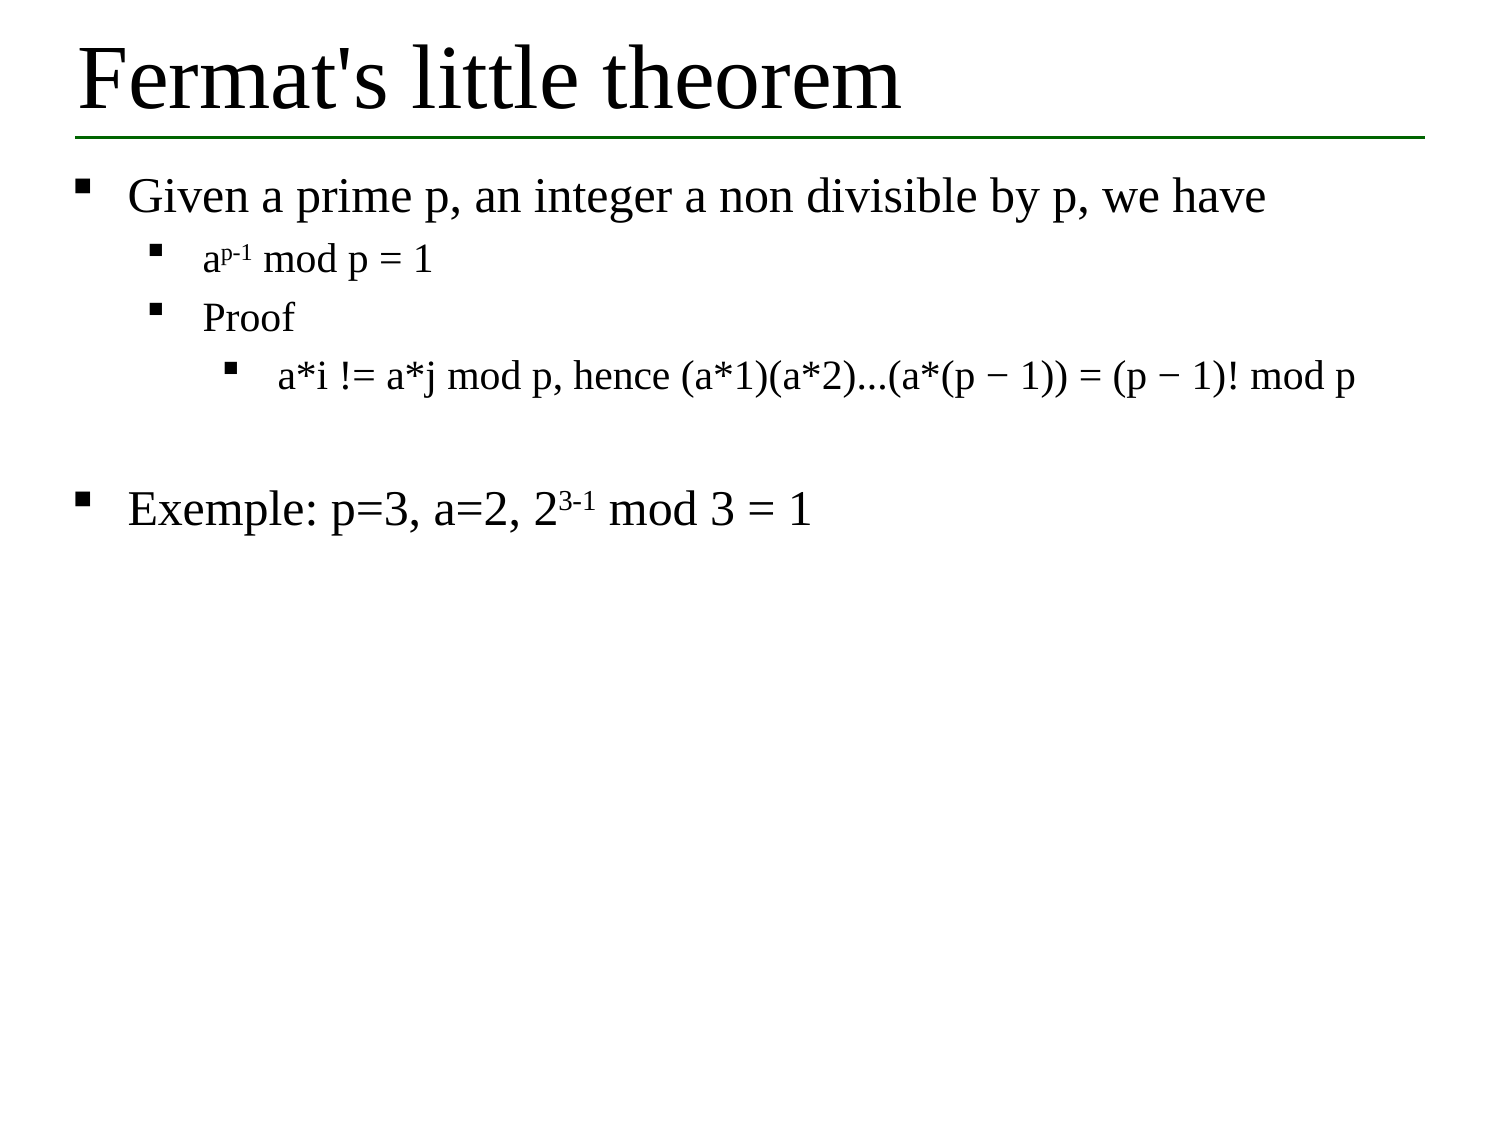

# Fermat's little theorem

Given a prime p, an integer a non divisible by p, we have
ap-1 mod p = 1
Proof
a*i != a*j mod p, hence (a*1)(a*2)...(a*(p − 1)) = (p − 1)! mod p

Exemple: p=3, a=2, 23-1 mod 3 = 1
14